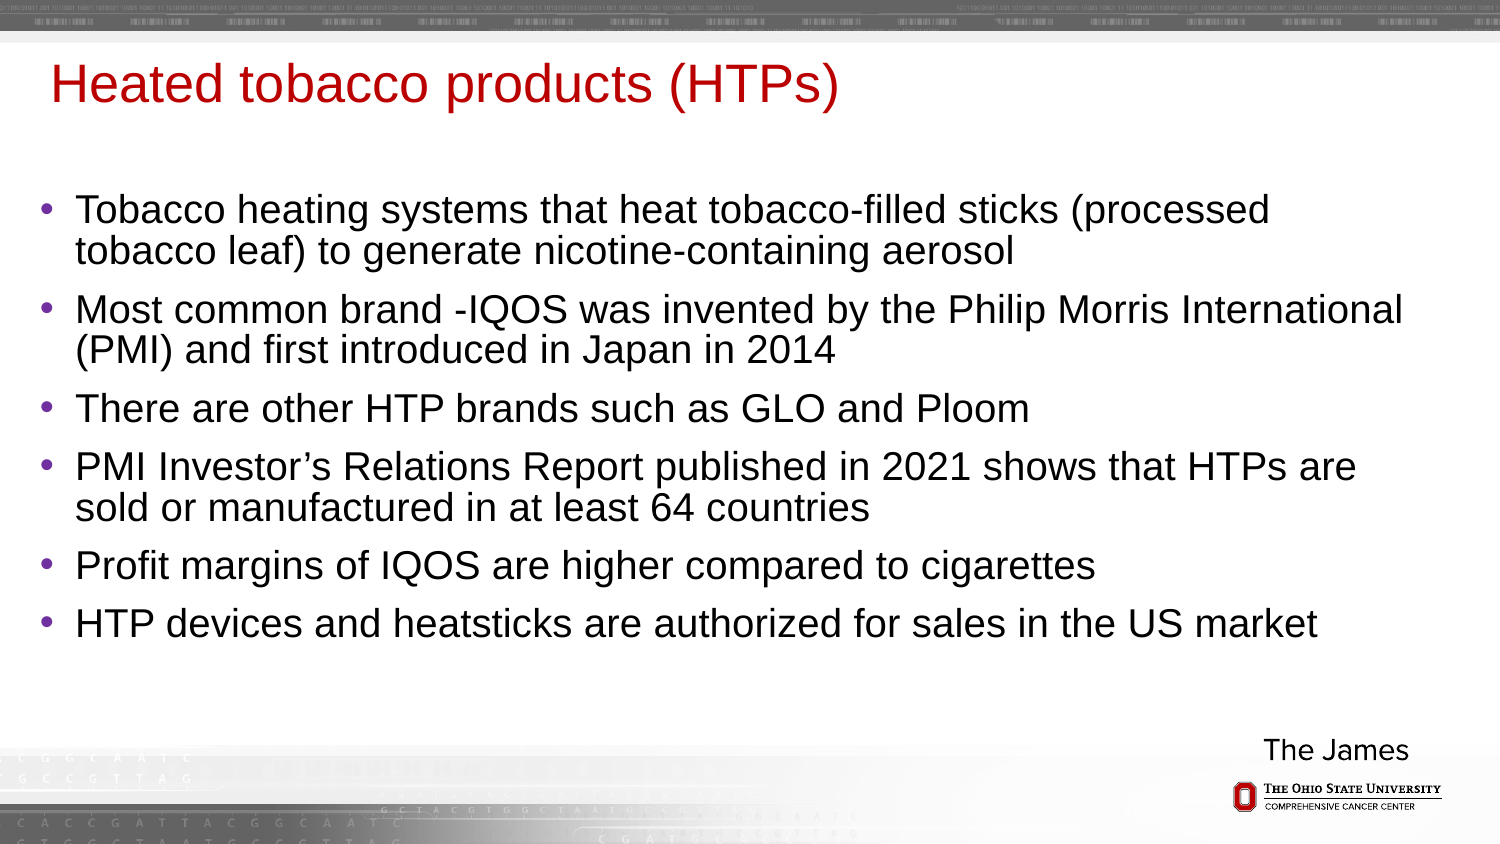

# Heated tobacco products (HTPs)
Tobacco heating systems that heat tobacco-filled sticks (processed tobacco leaf) to generate nicotine-containing aerosol
Most common brand -IQOS was invented by the Philip Morris International (PMI) and first introduced in Japan in 2014
There are other HTP brands such as GLO and Ploom
PMI Investor’s Relations Report published in 2021 shows that HTPs are sold or manufactured in at least 64 countries
Profit margins of IQOS are higher compared to cigarettes
HTP devices and heatsticks are authorized for sales in the US market